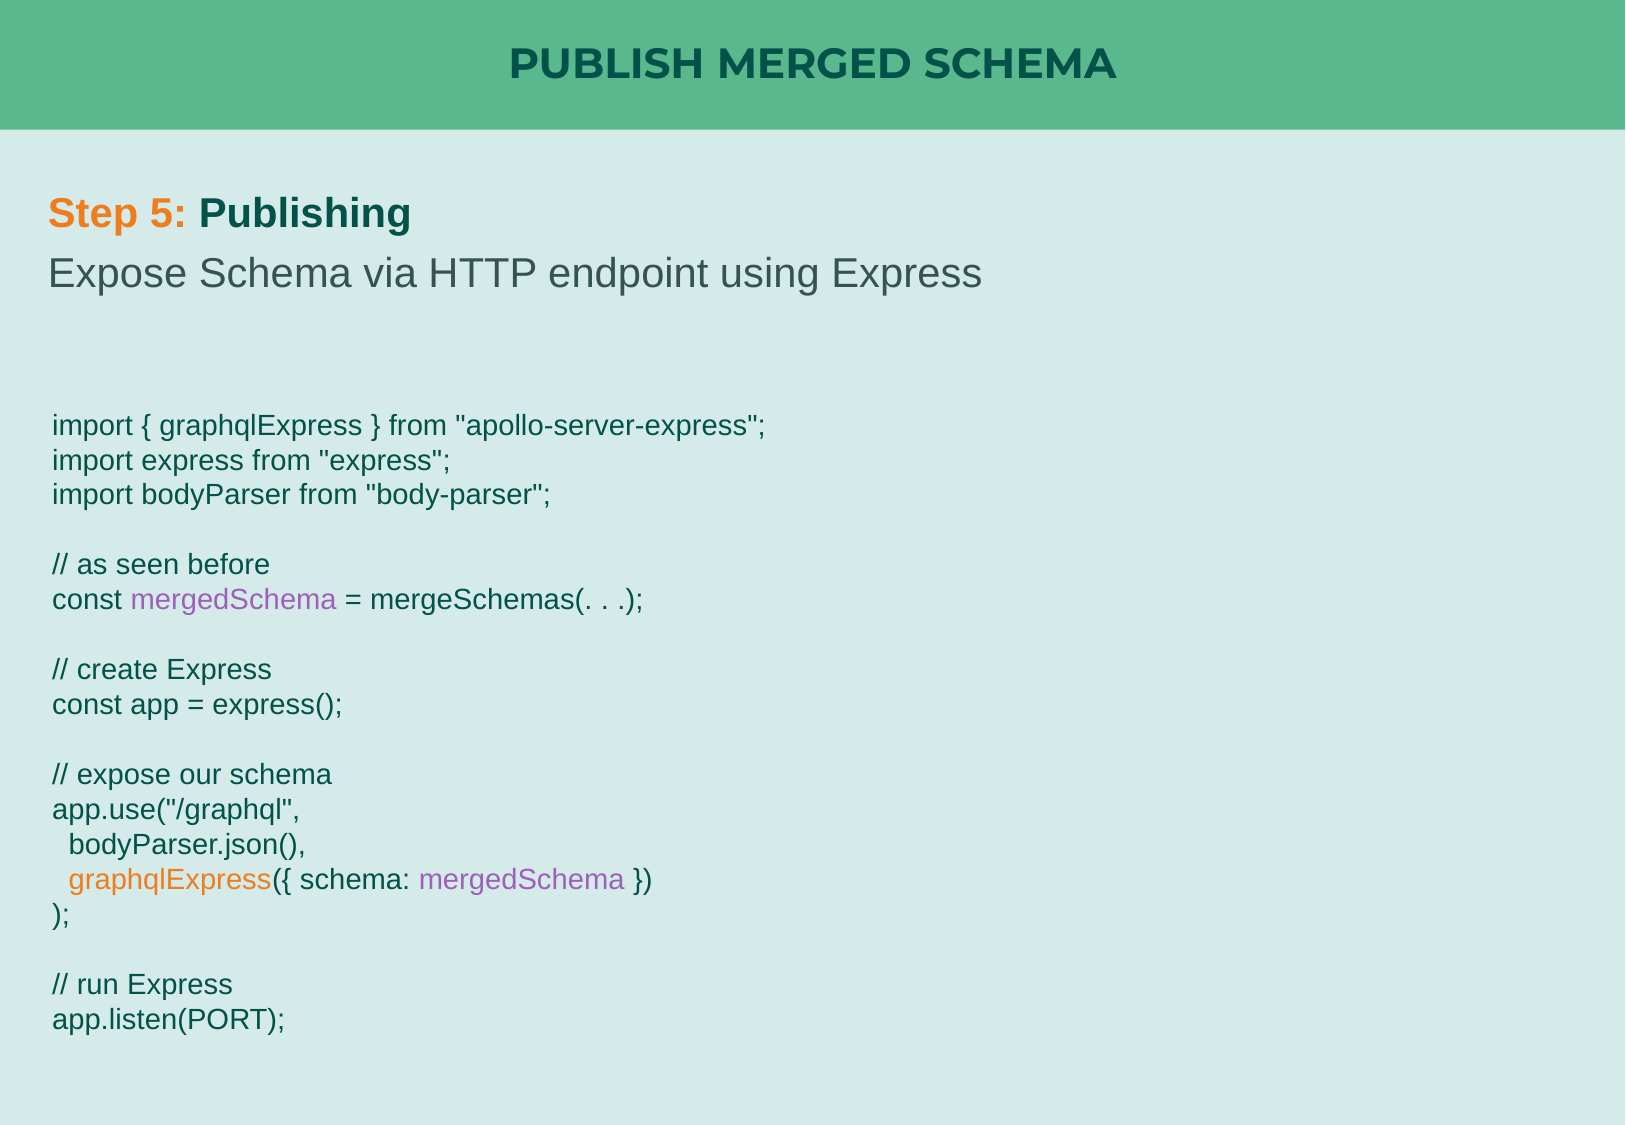

# Publish merged Schema
Step 5: Publishing
Expose Schema via HTTP endpoint using Express

import { graphqlExpress } from "apollo-server-express";
import express from "express";
import bodyParser from "body-parser";

// as seen before
const mergedSchema = mergeSchemas(. . .);

// create Express
const app = express();

// expose our schema
app.use("/graphql",
  bodyParser.json(),
  graphqlExpress({ schema: mergedSchema })
);

// run Express
app.listen(PORT);